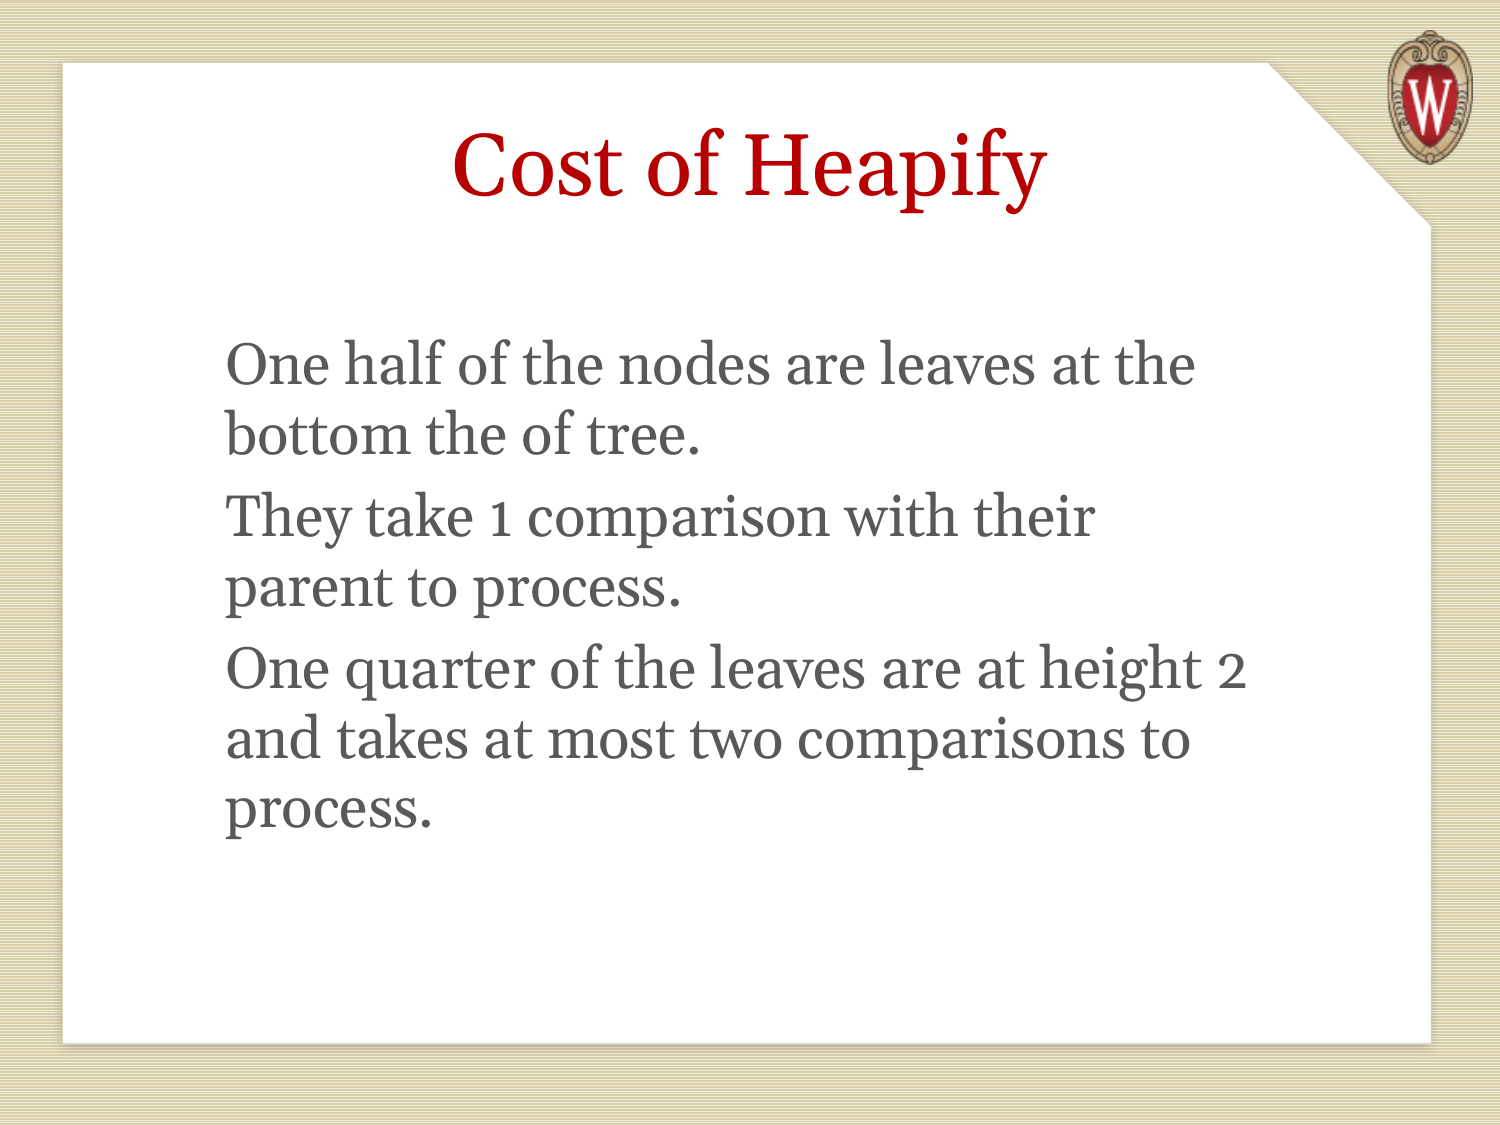

# Cost of Heapify
One half of the nodes are leaves at the bottom the of tree.
They take 1 comparison with their parent to process.
One quarter of the leaves are at height 2 and takes at most two comparisons to process.